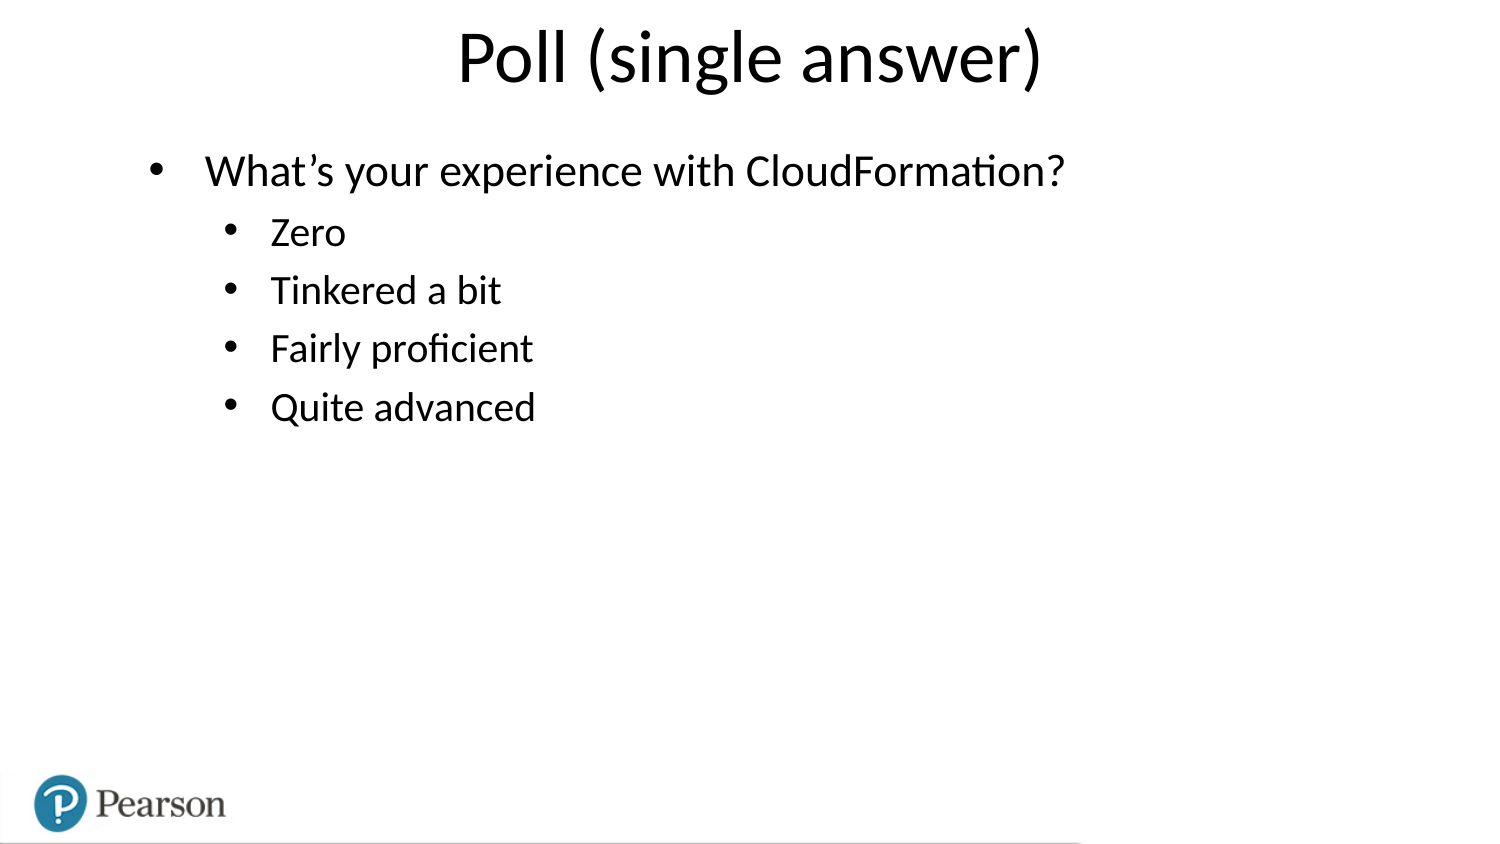

# Poll (single answer)
What’s your experience with CloudFormation?
Zero
Tinkered a bit
Fairly proficient
Quite advanced